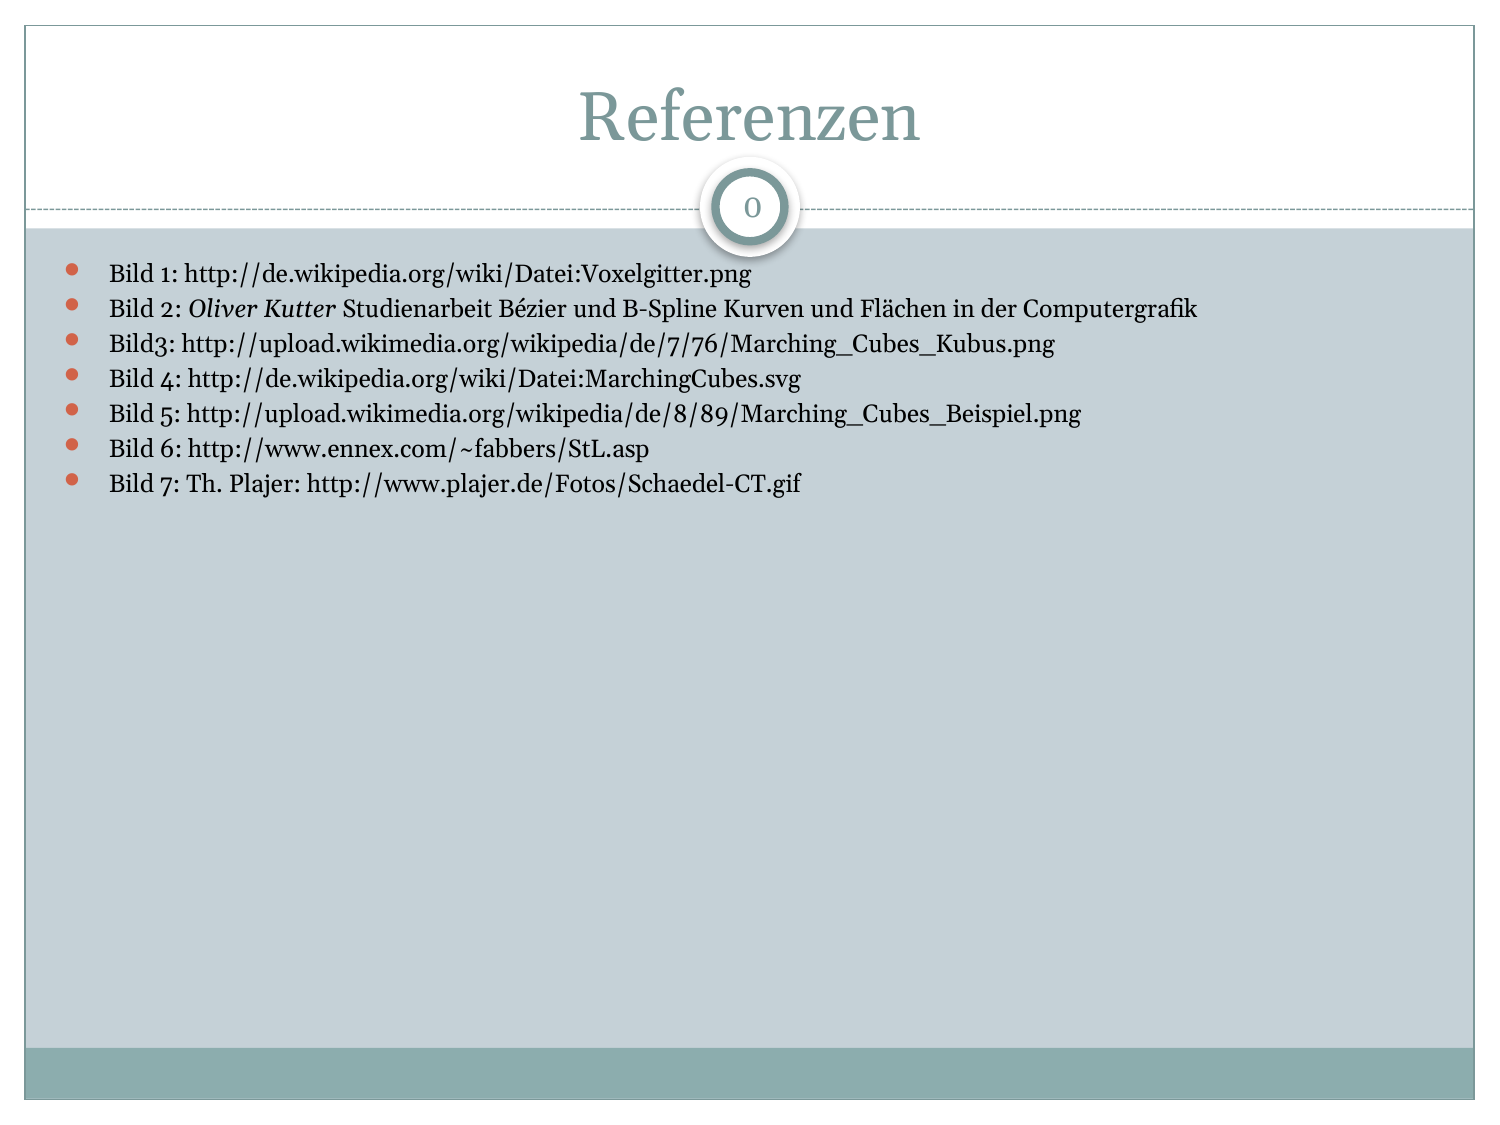

# Referenzen
0
Bild 1: http://de.wikipedia.org/wiki/Datei:Voxelgitter.png
Bild 2: Oliver Kutter Studienarbeit Bézier und B-Spline Kurven und Flächen in der Computergrafik
Bild3: http://upload.wikimedia.org/wikipedia/de/7/76/Marching_Cubes_Kubus.png
Bild 4: http://de.wikipedia.org/wiki/Datei:MarchingCubes.svg
Bild 5: http://upload.wikimedia.org/wikipedia/de/8/89/Marching_Cubes_Beispiel.png
Bild 6: http://www.ennex.com/~fabbers/StL.asp
Bild 7: Th. Plajer: http://www.plajer.de/Fotos/Schaedel-CT.gif